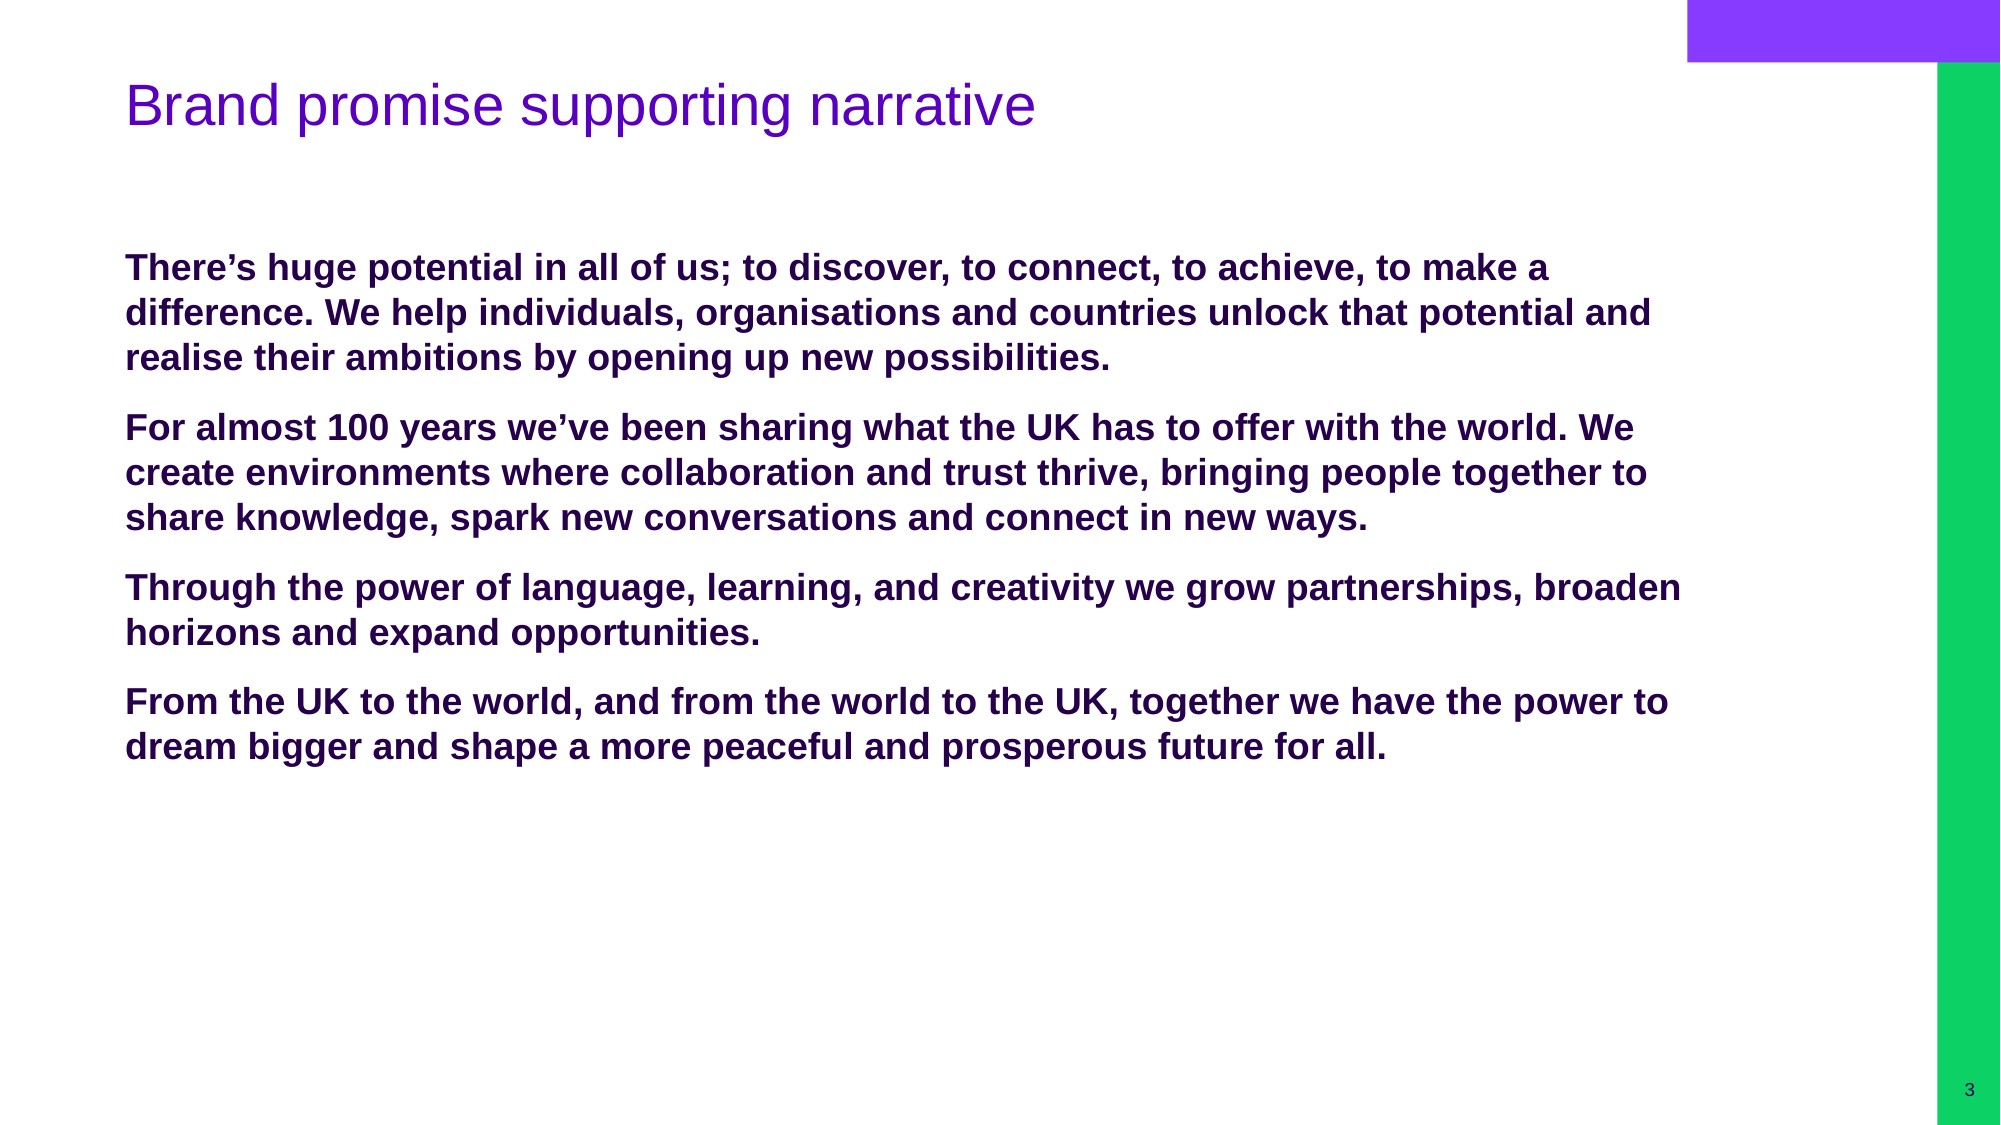

# Brand promise supporting narrative
There’s huge potential in all of us; to discover, to connect, to achieve, to make a difference. We help individuals, organisations and countries unlock that potential and realise their ambitions by opening up new possibilities.
For almost 100 years we’ve been sharing what the UK has to offer with the world. We create environments where collaboration and trust thrive, bringing people together to share knowledge, spark new conversations and connect in new ways.
Through the power of language, learning, and creativity we grow partnerships, broaden horizons and expand opportunities.
From the UK to the world, and from the world to the UK, together we have the power to dream bigger and shape a more peaceful and prosperous future for all.

3